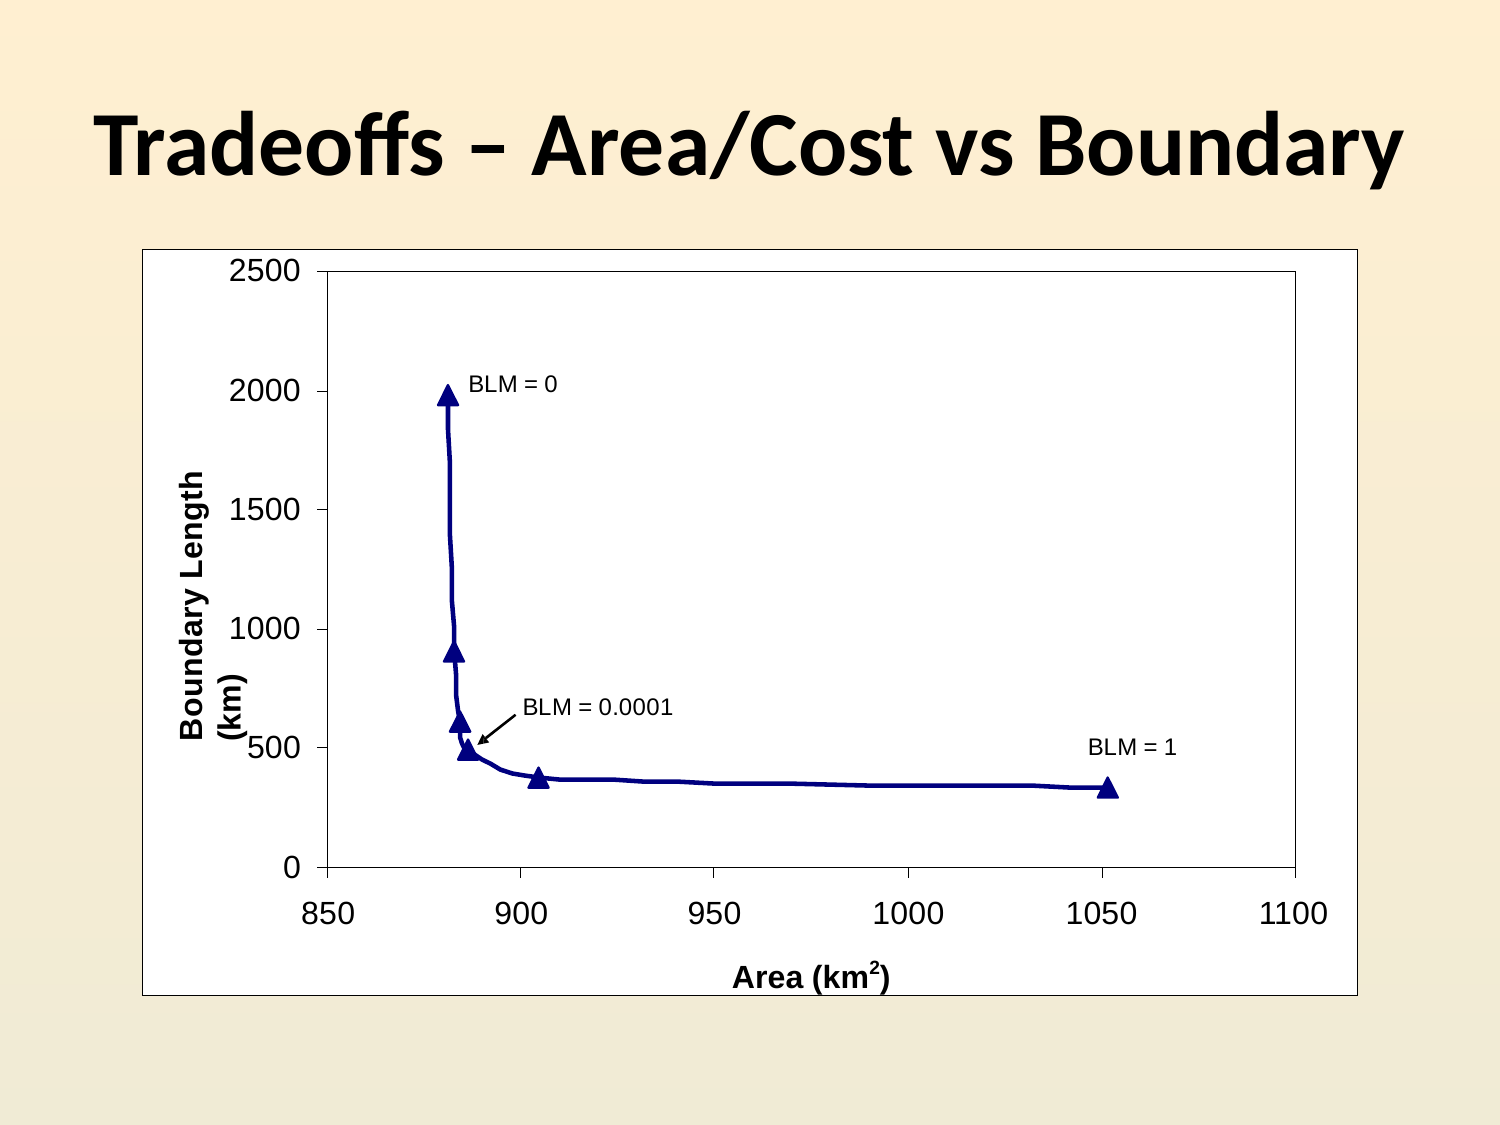

# Tradeoffs – Area/Cost vs Boundary

2500

BLM = 0
2000

Boundary Length (km)
1500

1000

BLM = 0.0001

500
BLM = 1

0

850
900
950
1000
1050
1100
Area (km2)